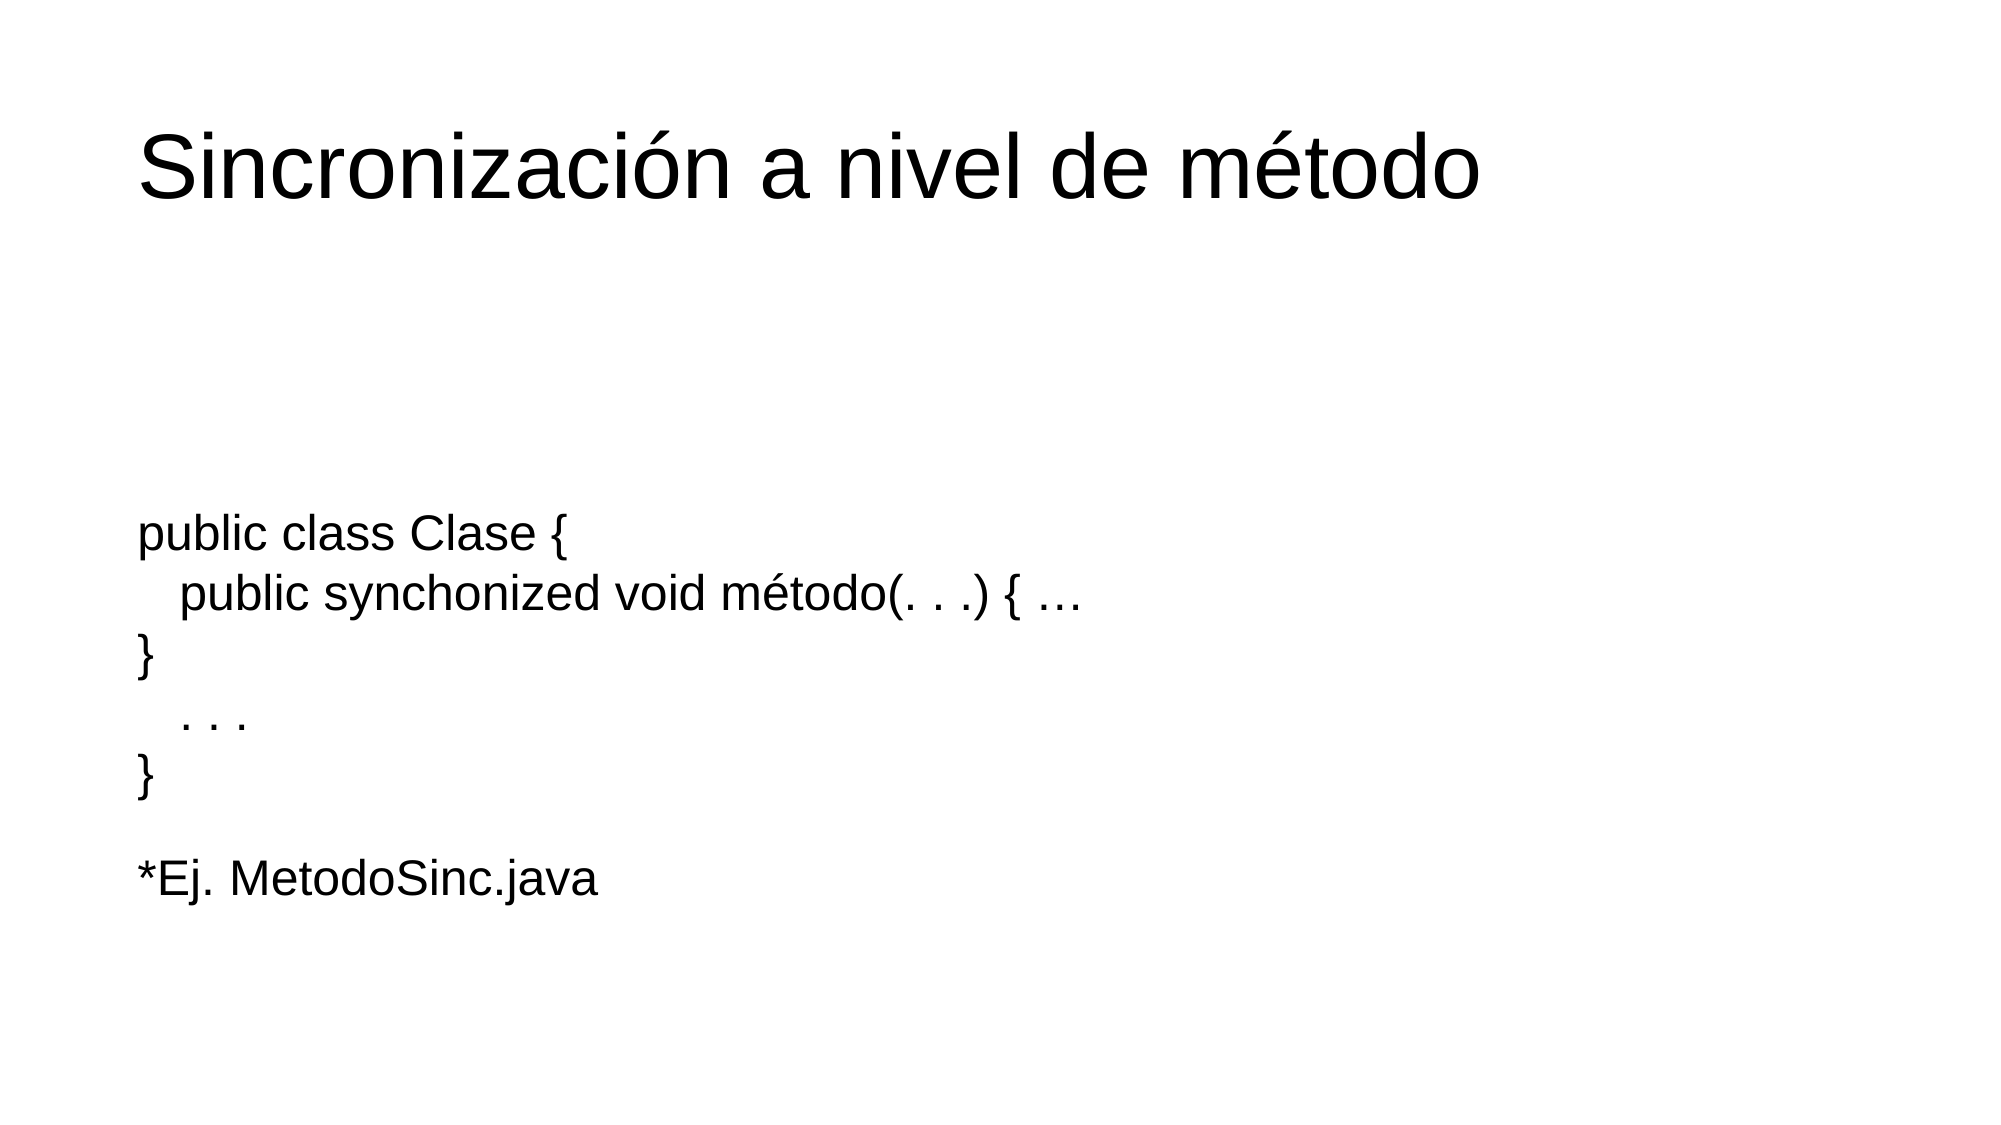

Sincronización a nivel de método
public class Clase {
   public synchonized void método(. . .) { …
}
   . . .
}

*Ej. MetodoSinc.java